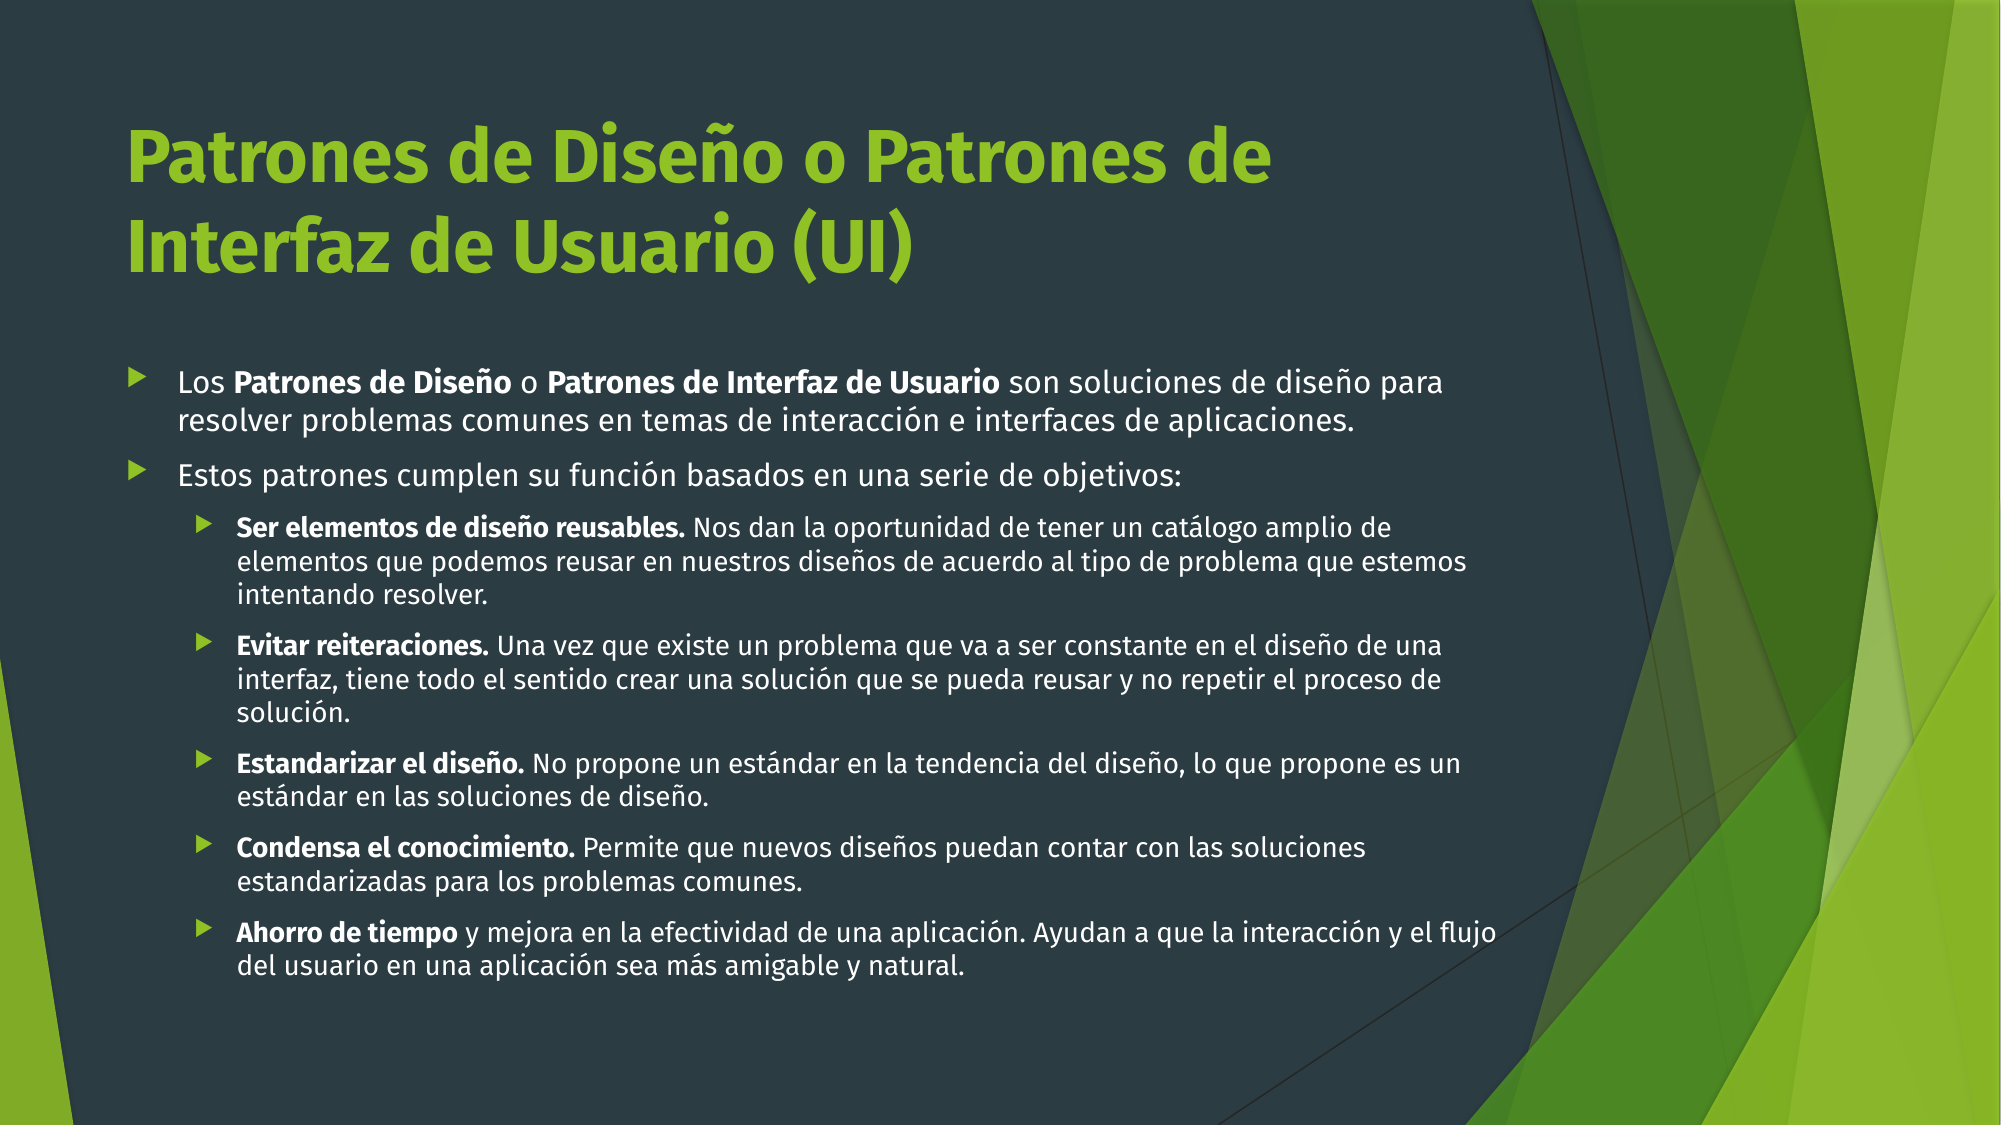

# Patrones de Diseño o Patrones de Interfaz de Usuario (UI)
Los Patrones de Diseño o Patrones de Interfaz de Usuario son soluciones de diseño para resolver problemas comunes en temas de interacción e interfaces de aplicaciones.
Estos patrones cumplen su función basados en una serie de objetivos:
Ser elementos de diseño reusables. Nos dan la oportunidad de tener un catálogo amplio de elementos que podemos reusar en nuestros diseños de acuerdo al tipo de problema que estemos intentando resolver.
Evitar reiteraciones. Una vez que existe un problema que va a ser constante en el diseño de una interfaz, tiene todo el sentido crear una solución que se pueda reusar y no repetir el proceso de solución.
Estandarizar el diseño. No propone un estándar en la tendencia del diseño, lo que propone es un estándar en las soluciones de diseño.
Condensa el conocimiento. Permite que nuevos diseños puedan contar con las soluciones estandarizadas para los problemas comunes.
Ahorro de tiempo y mejora en la efectividad de una aplicación. Ayudan a que la interacción y el flujo del usuario en una aplicación sea más amigable y natural.